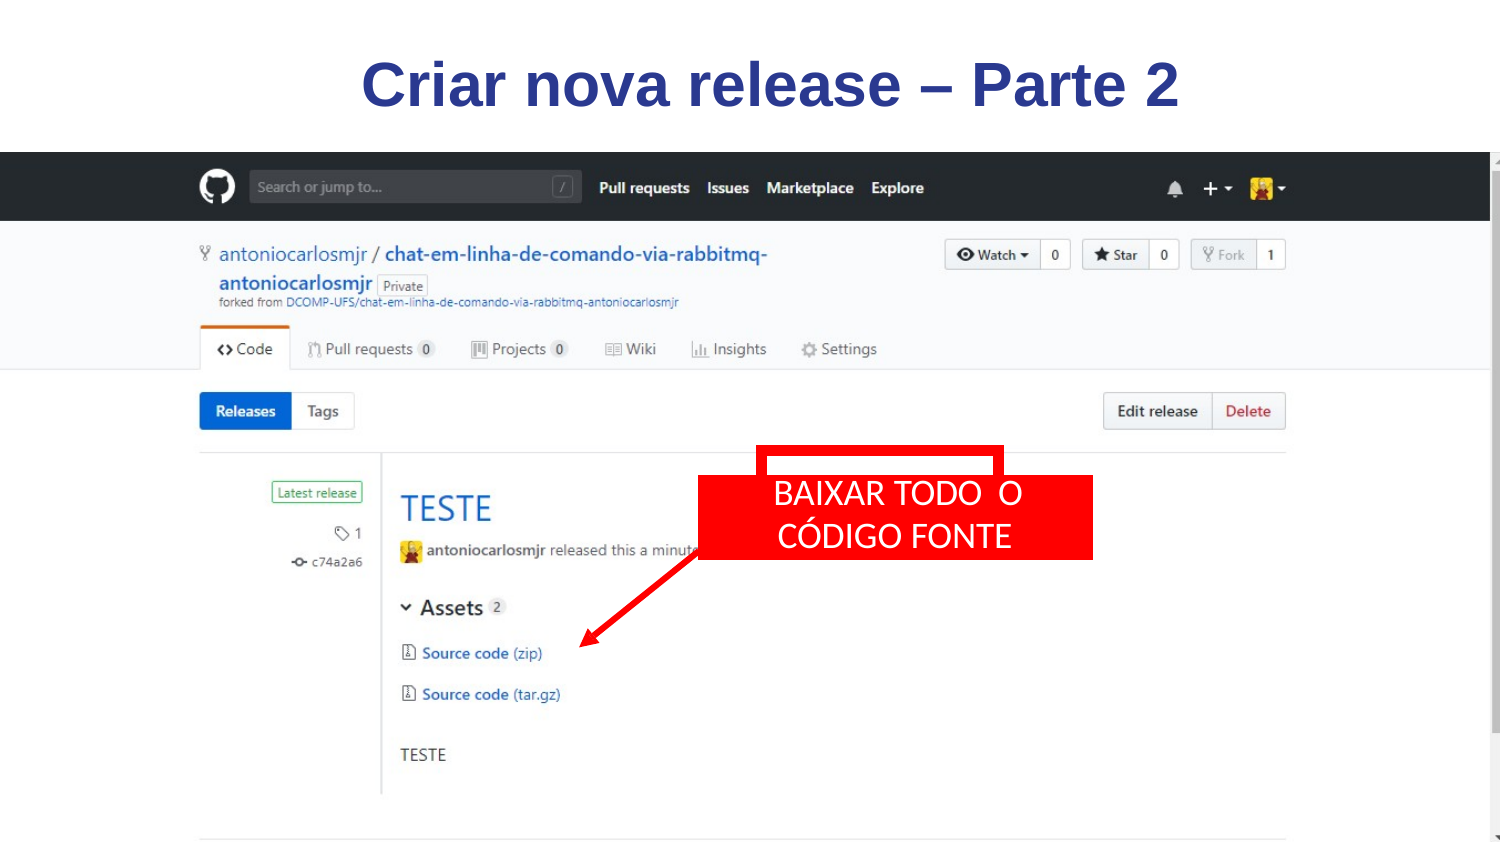

# Criar nova release – Parte 2

|  |  |  |
| --- | --- | --- |
|  | BAIXAR TODO | O |
| CÓDIGO FONTE |  |  |